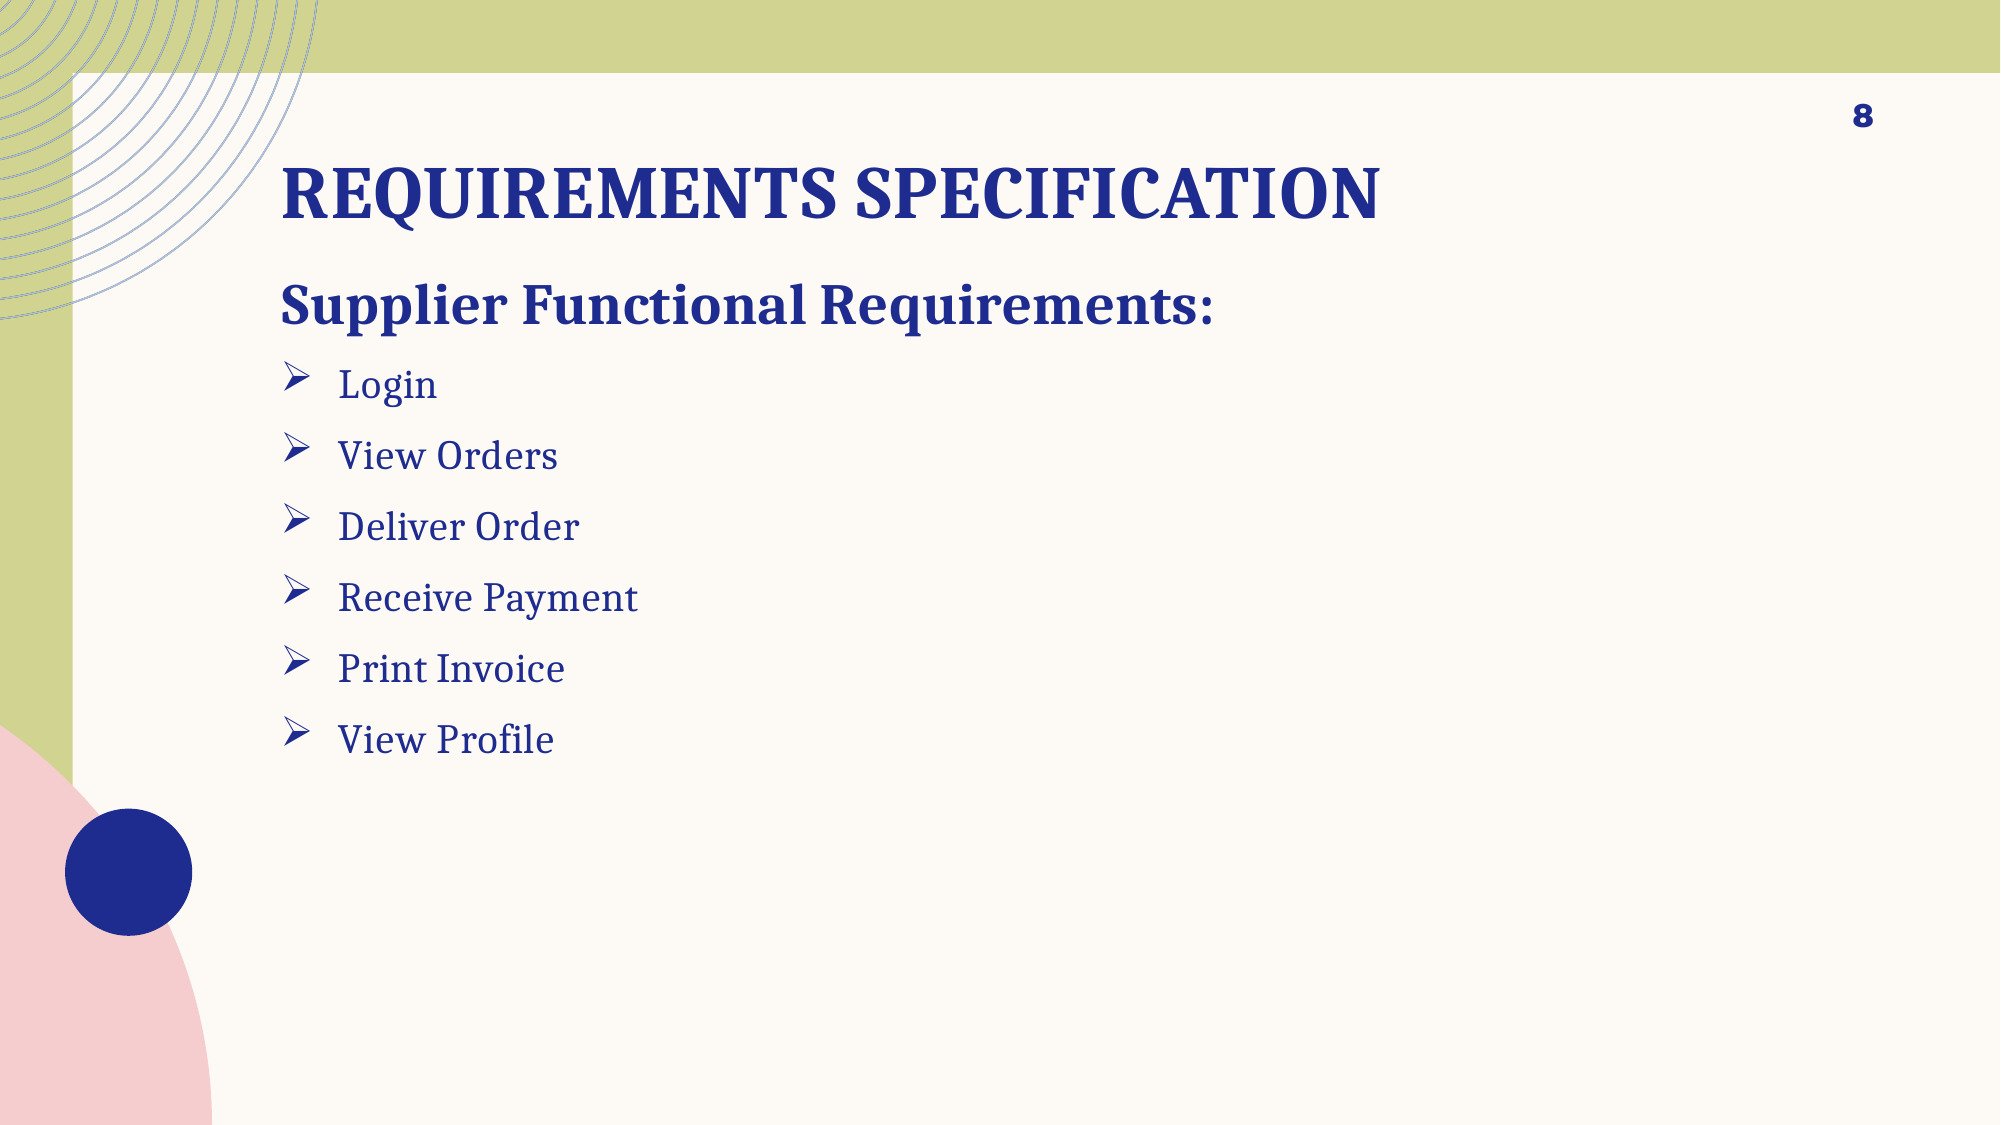

# Requirements specification
8
Supplier Functional Requirements:
Login
View Orders
Deliver Order
Receive Payment
Print Invoice
View Profile